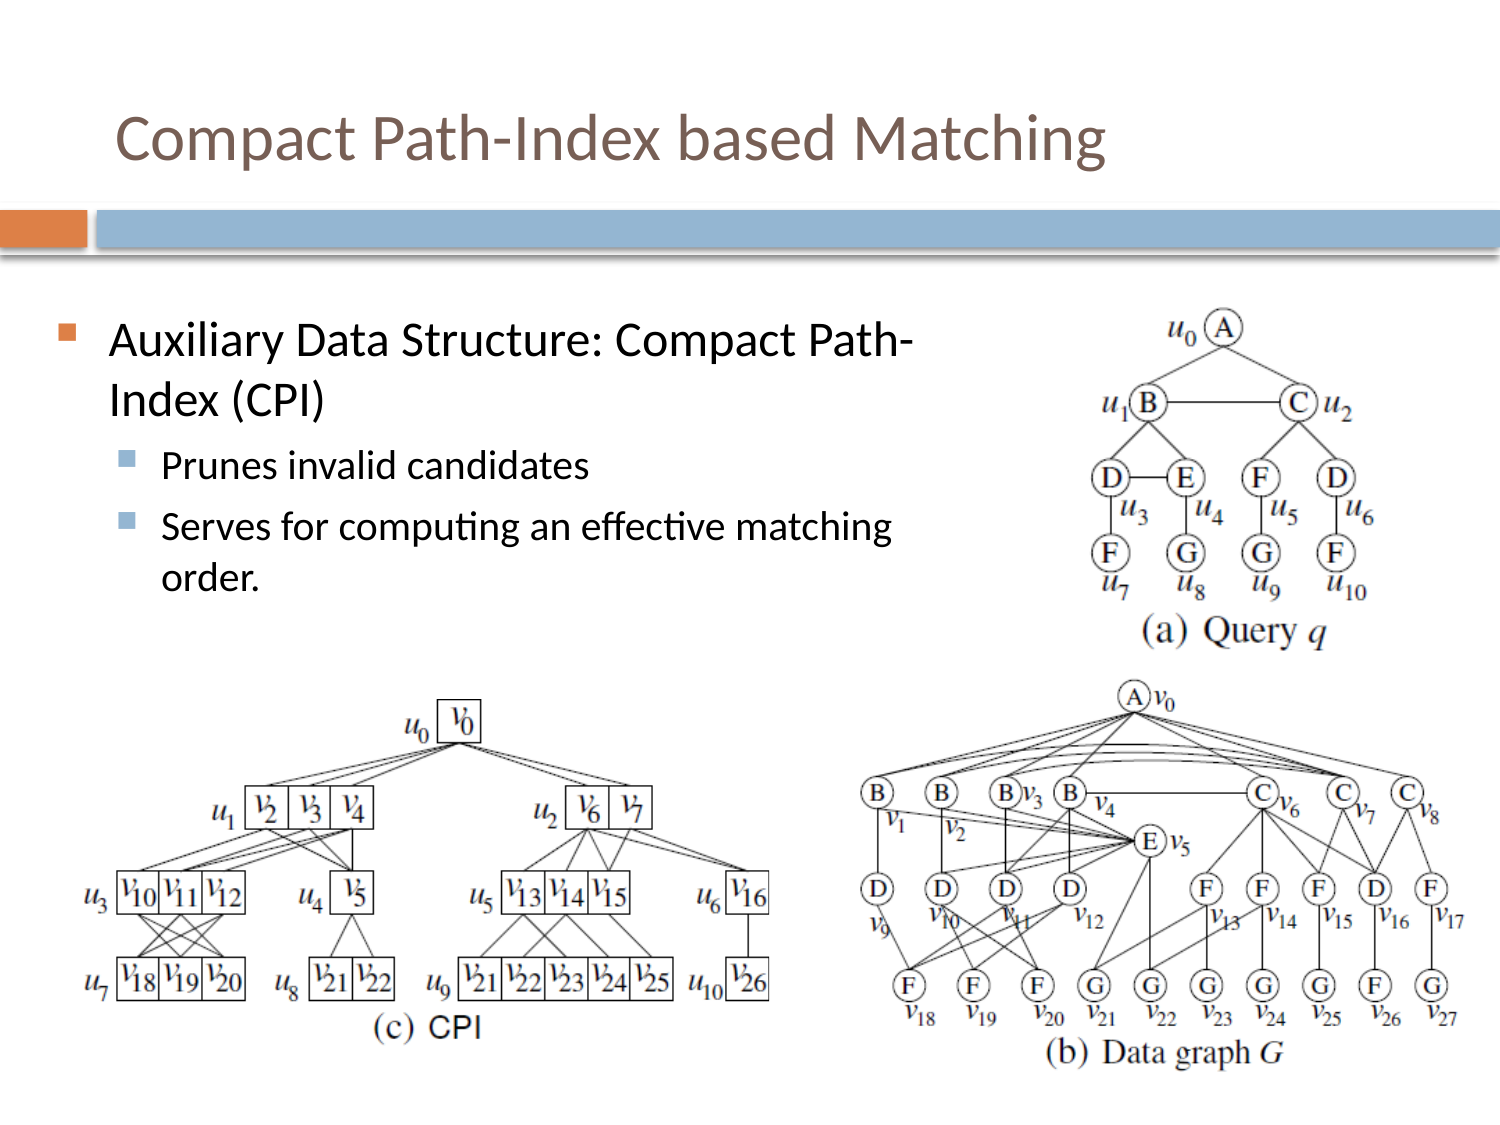

# Compact Path-Index based Matching

Auxiliary Data Structure: Compact Path-Index (CPI)
Prunes invalid candidates
Serves for computing an effective matching order.